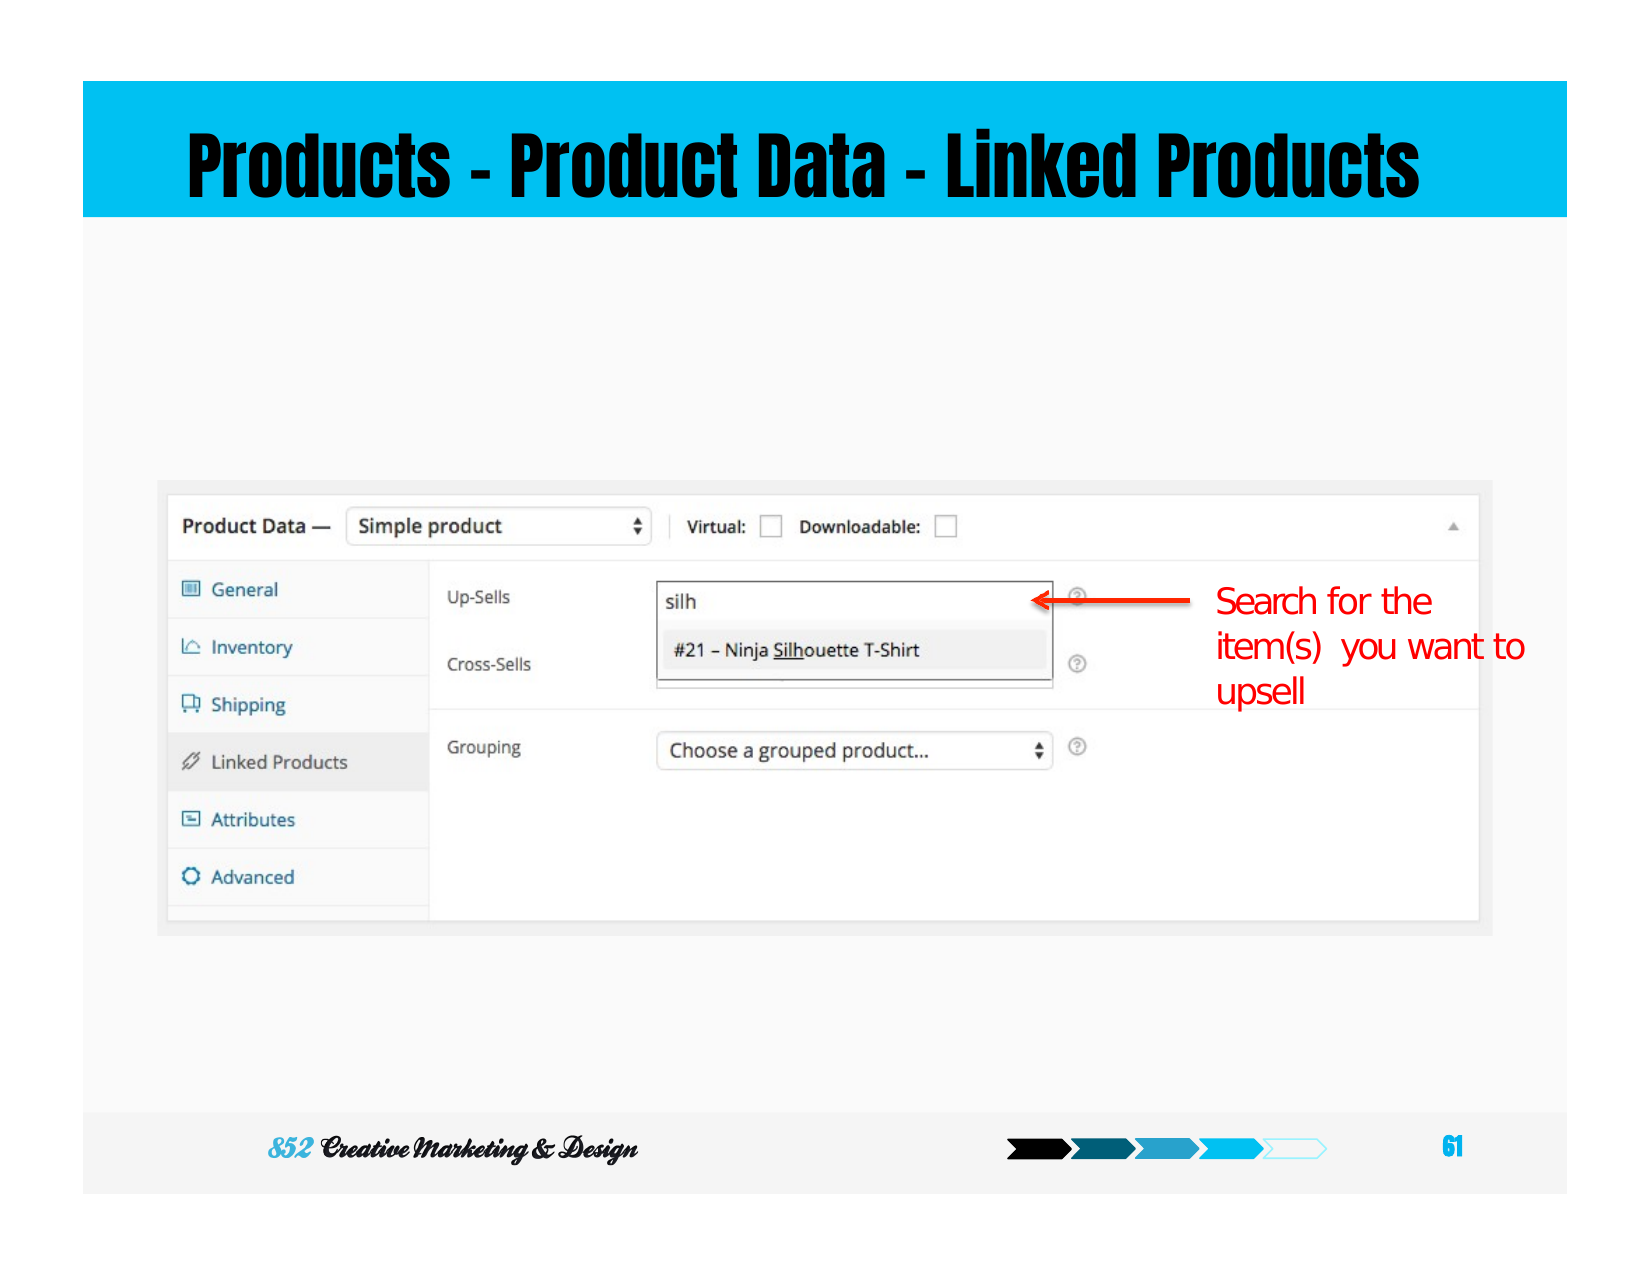

# Products – Product Data – Linked Products

Search for the item(s)  you want to upsell

61